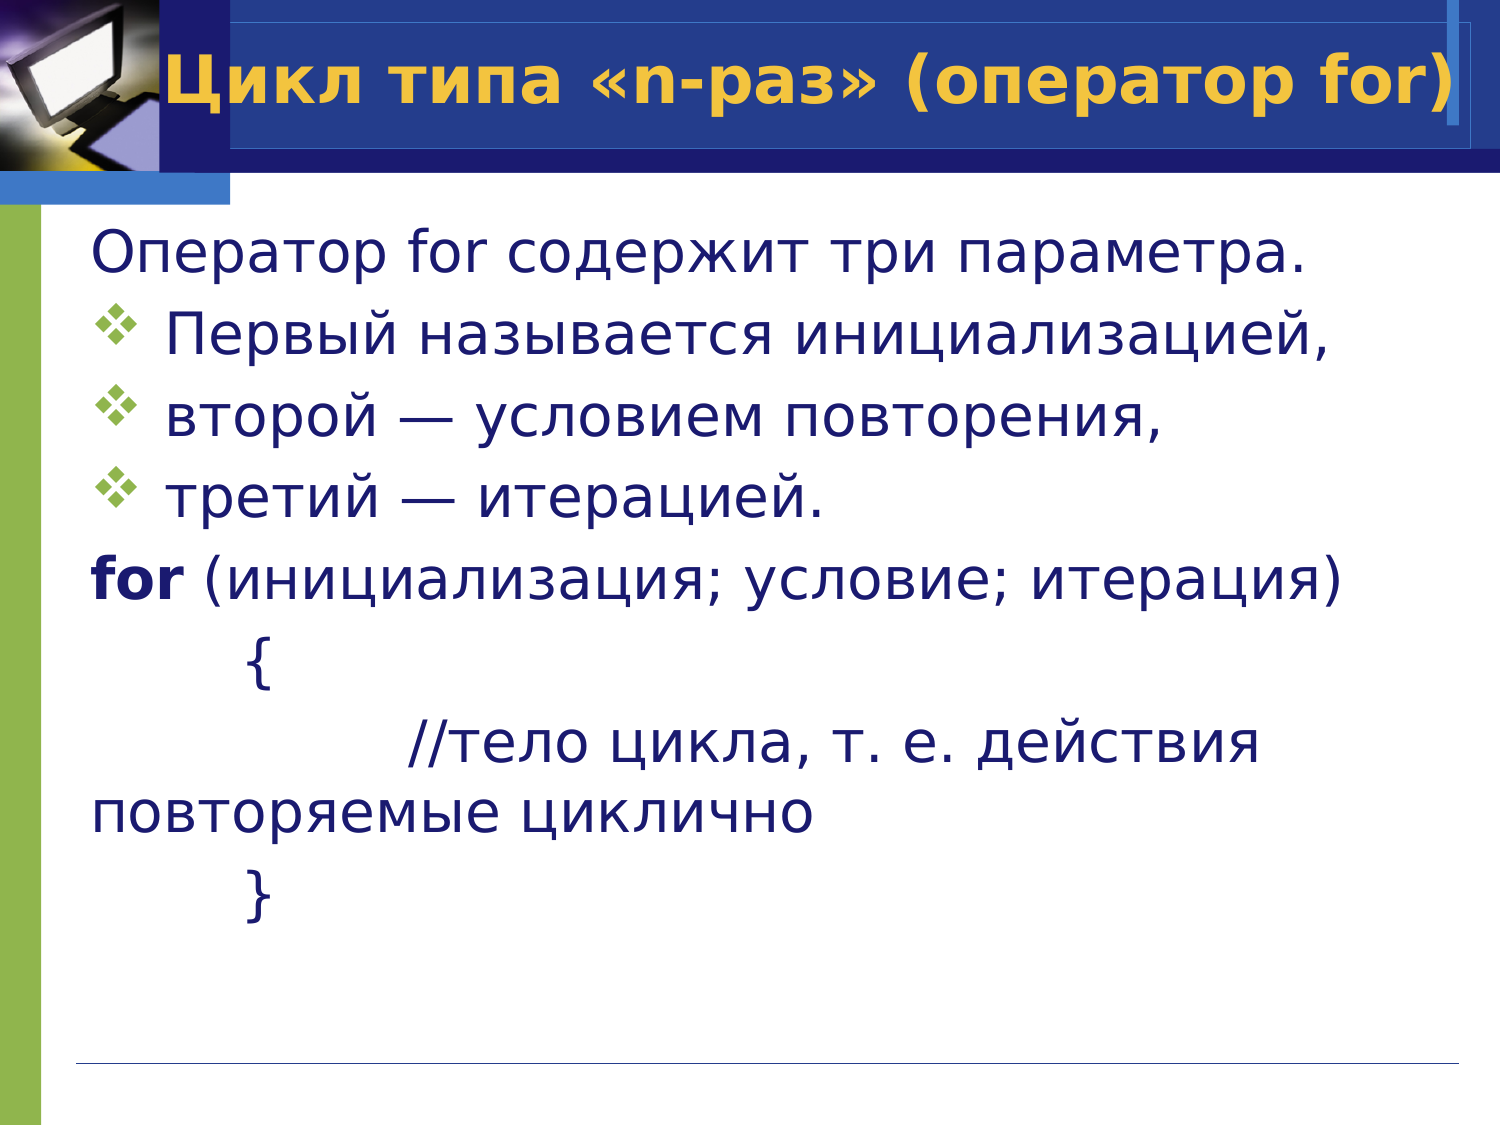

# Цикл типа «n-раз» (оператор for)
Оператор for содержит три параметра.
 Первый называется инициализацией,
 второй — условием повторения,
 третий — итерацией.
for (инициализация; условие; итерация)
	{
   		 //тело цикла, т. е. действия повторяемые циклично
	}